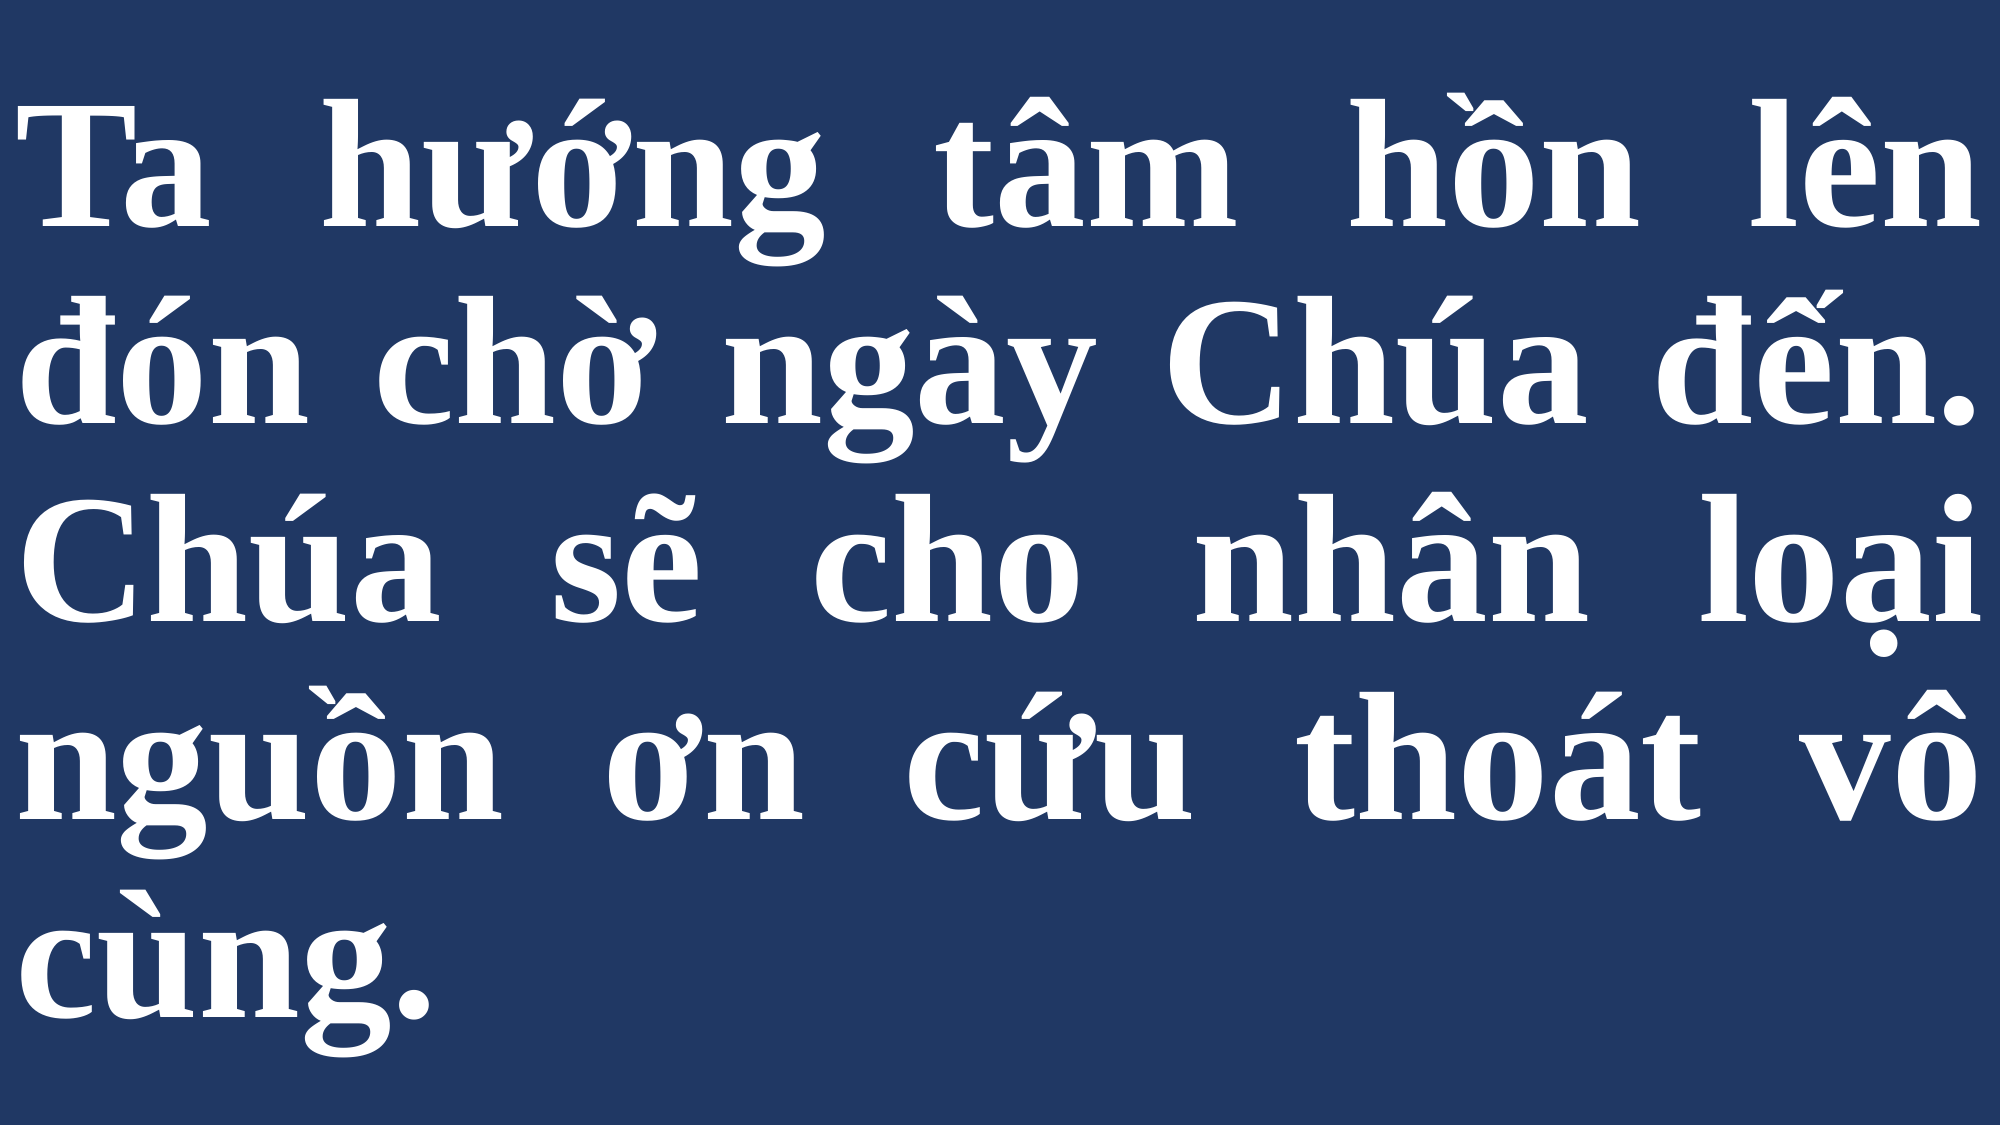

# Ta hướng tâm hồn lên đón chờ ngày Chúa đến. Chúa sẽ cho nhân loại nguồn ơn cứu thoát vô cùng.